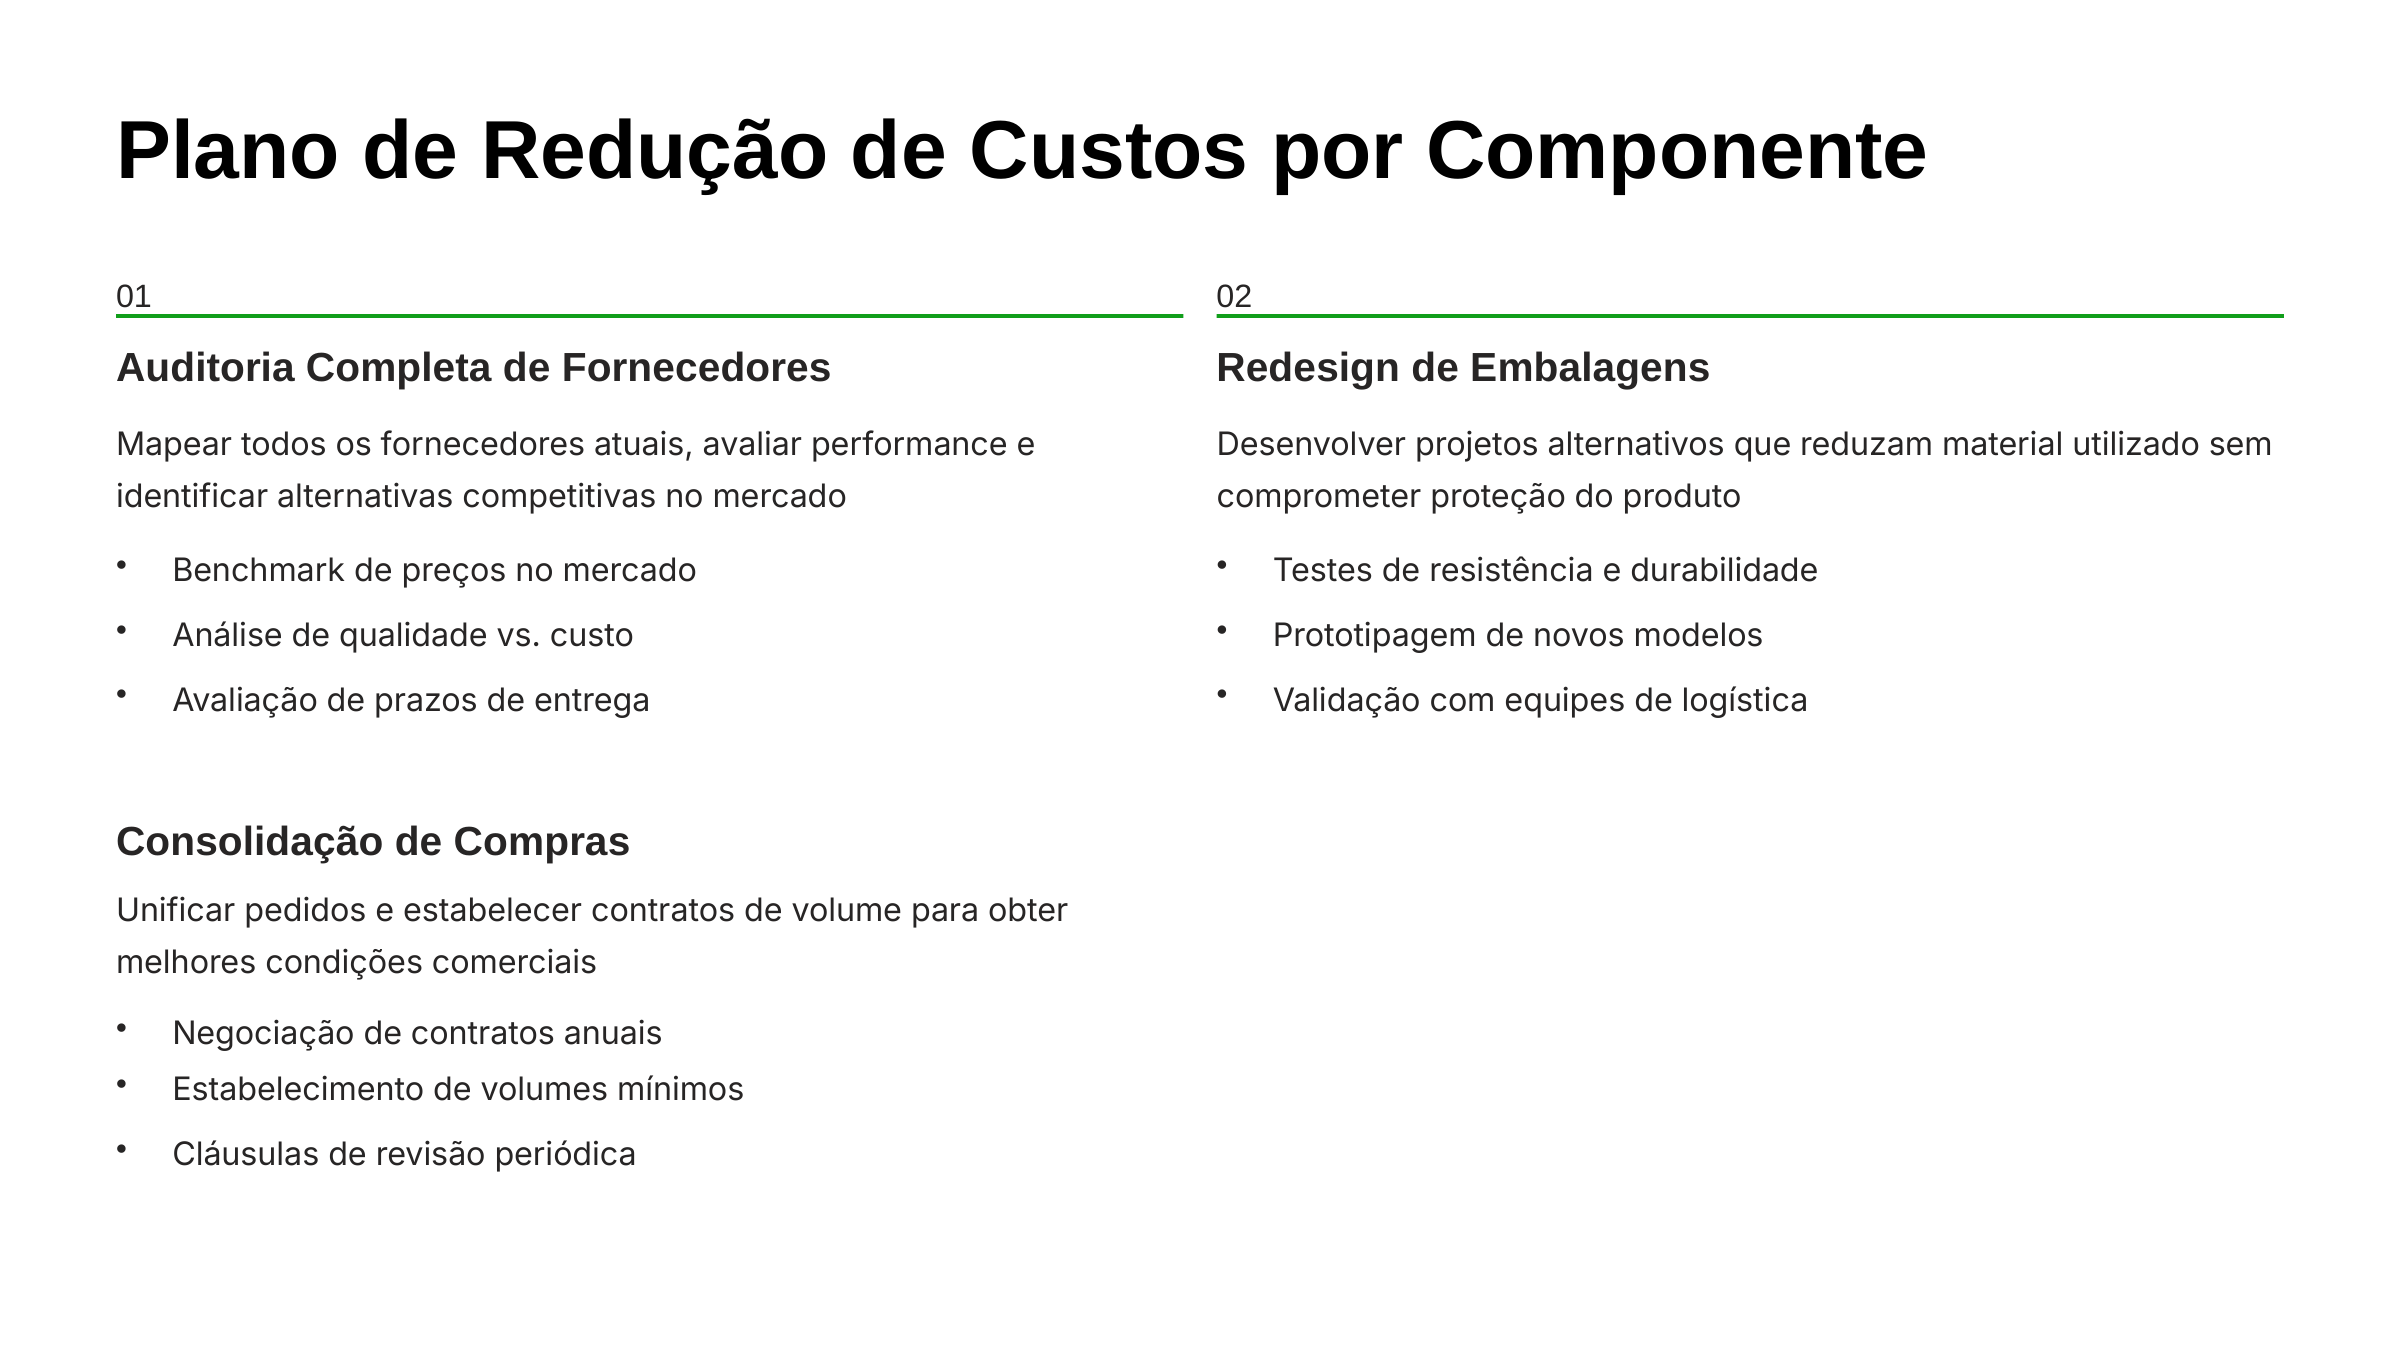

Plano de Redução de Custos por Componente
01
02

Auditoria Completa de Fornecedores
Redesign de Embalagens
Mapear todos os fornecedores atuais, avaliar performance e identificar alternativas competitivas no mercado
Desenvolver projetos alternativos que reduzam material utilizado sem comprometer proteção do produto
Benchmark de preços no mercado
Testes de resistência e durabilidade
Análise de qualidade vs. custo
Prototipagem de novos modelos
Avaliação de prazos de entrega
Validação com equipes de logística
Consolidação de Compras
Unificar pedidos e estabelecer contratos de volume para obter melhores condições comerciais
Negociação de contratos anuais
Estabelecimento de volumes mínimos
Cláusulas de revisão periódica